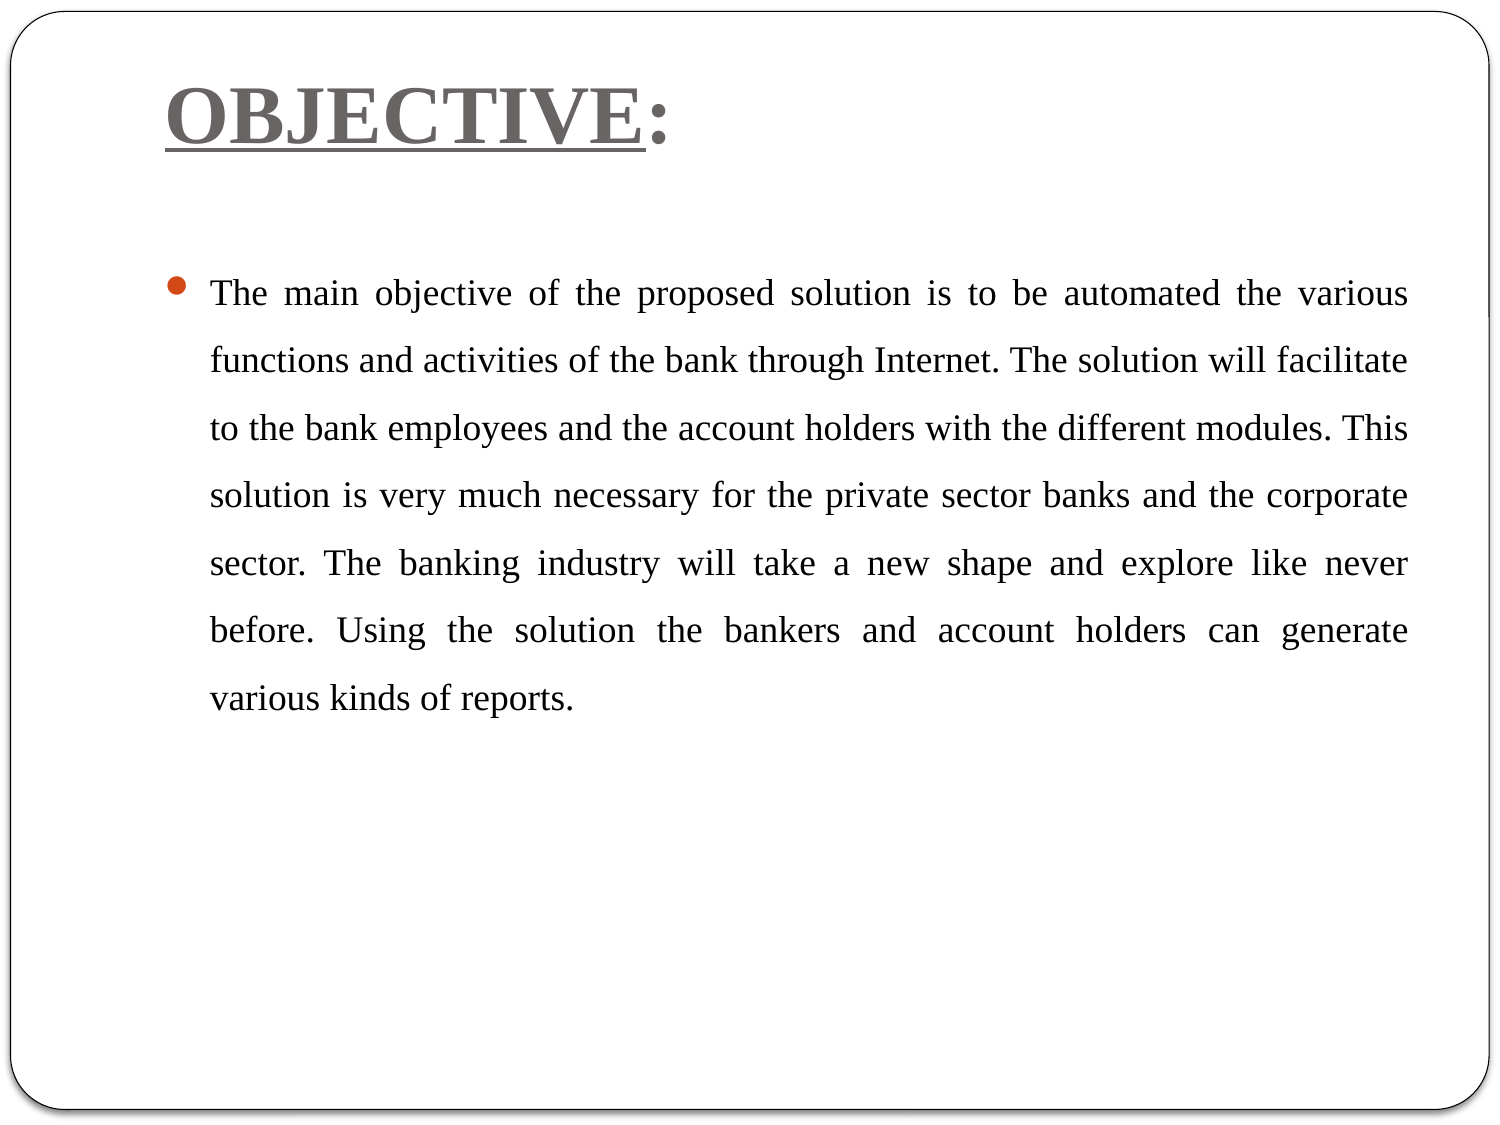

# OBJECTIVE:
The main objective of the proposed solution is to be automated the various functions and activities of the bank through Internet. The solution will facilitate to the bank employees and the account holders with the different modules. This solution is very much necessary for the private sector banks and the corporate sector. The banking industry will take a new shape and explore like never before. Using the solution the bankers and account holders can generate various kinds of reports.